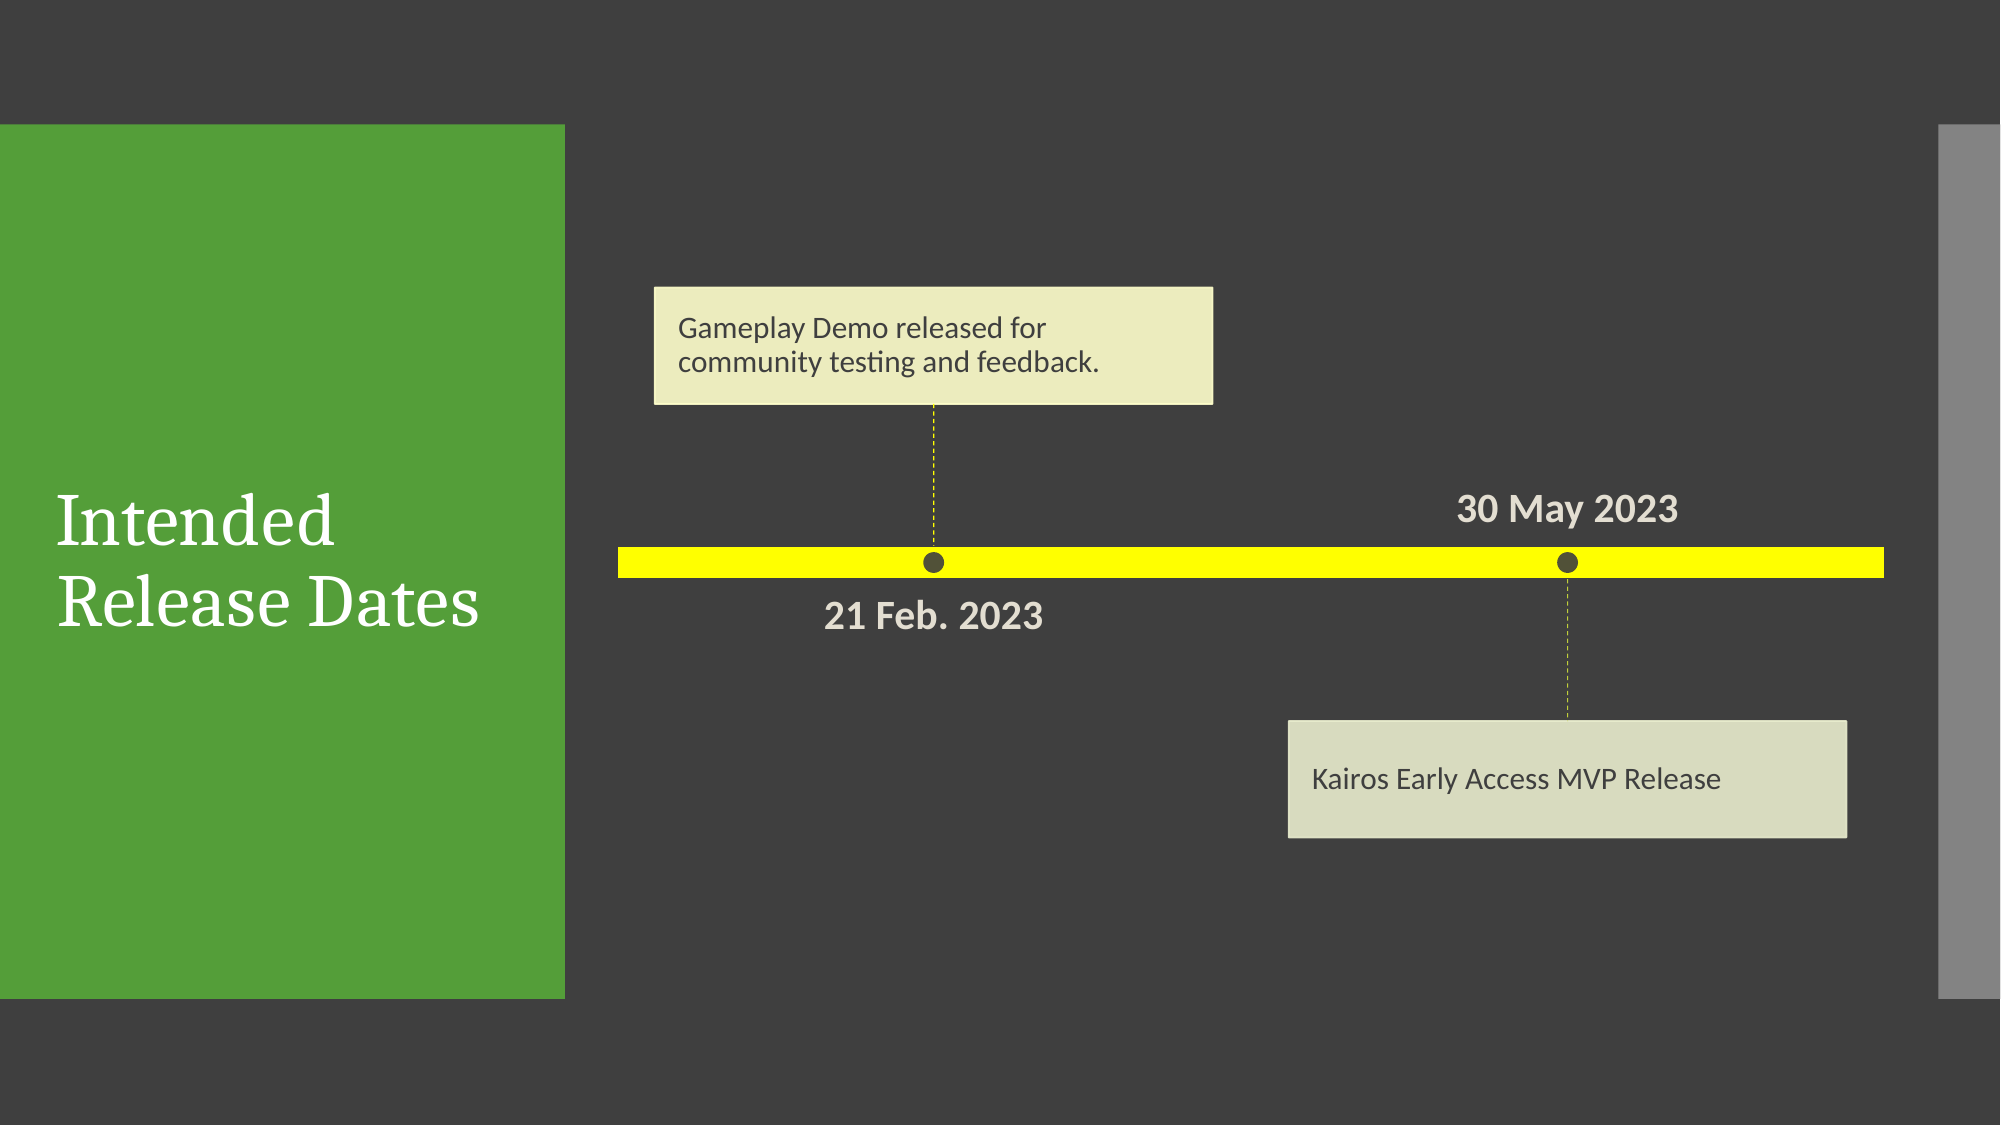

21 Feb. 2023
Gameplay Demo released for community testing and feedback.
30 May 2023
Kairos Early Access MVP Release
# Intended Release Dates